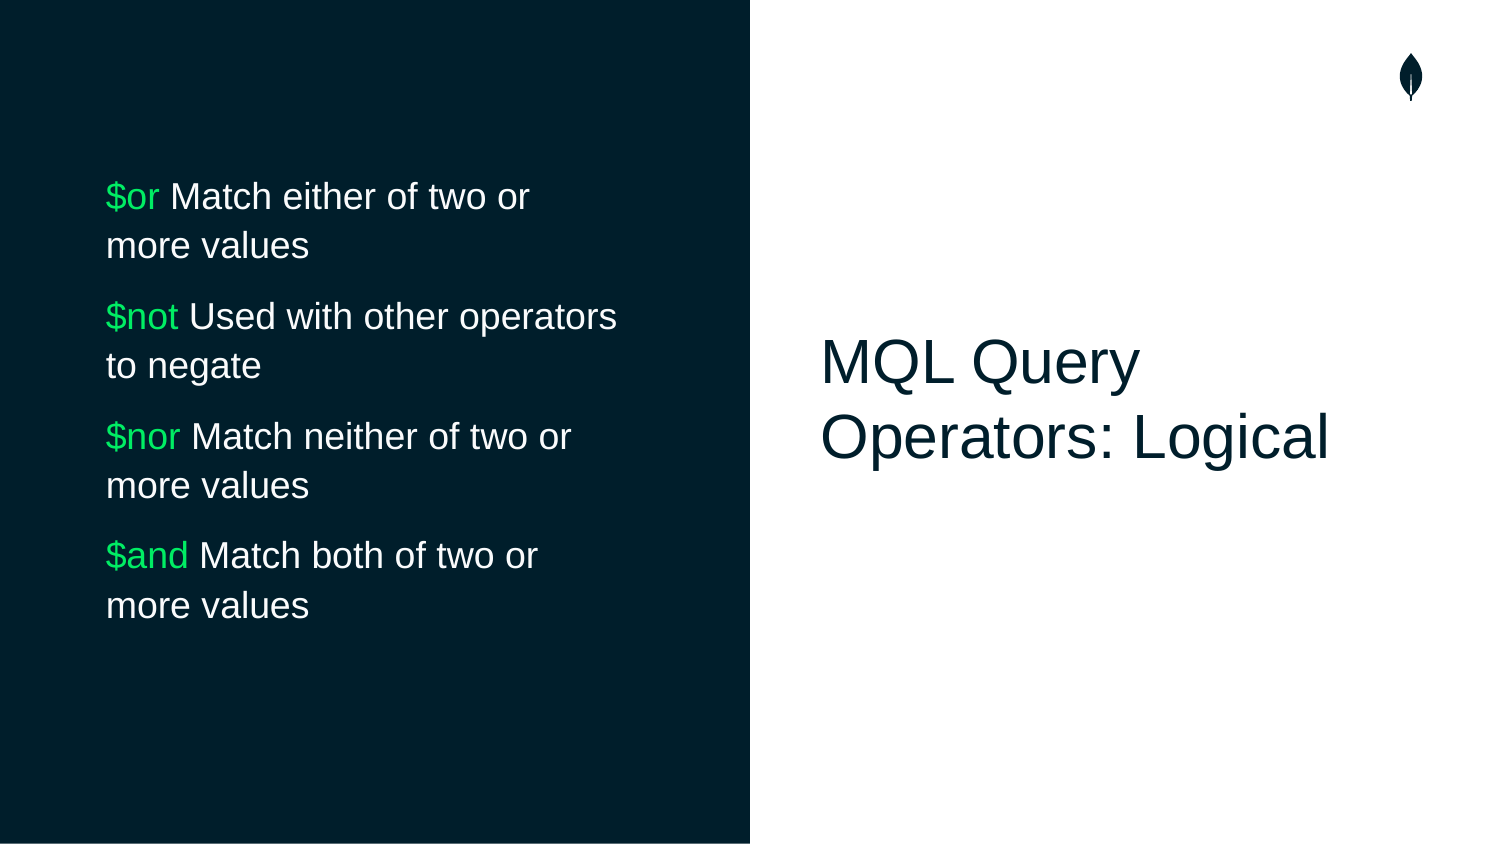

$or Match either of two or more values
$not Used with other operators to negate
$nor Match neither of two or more values
$and Match both of two or
more values
MQL Query Operators: Logical